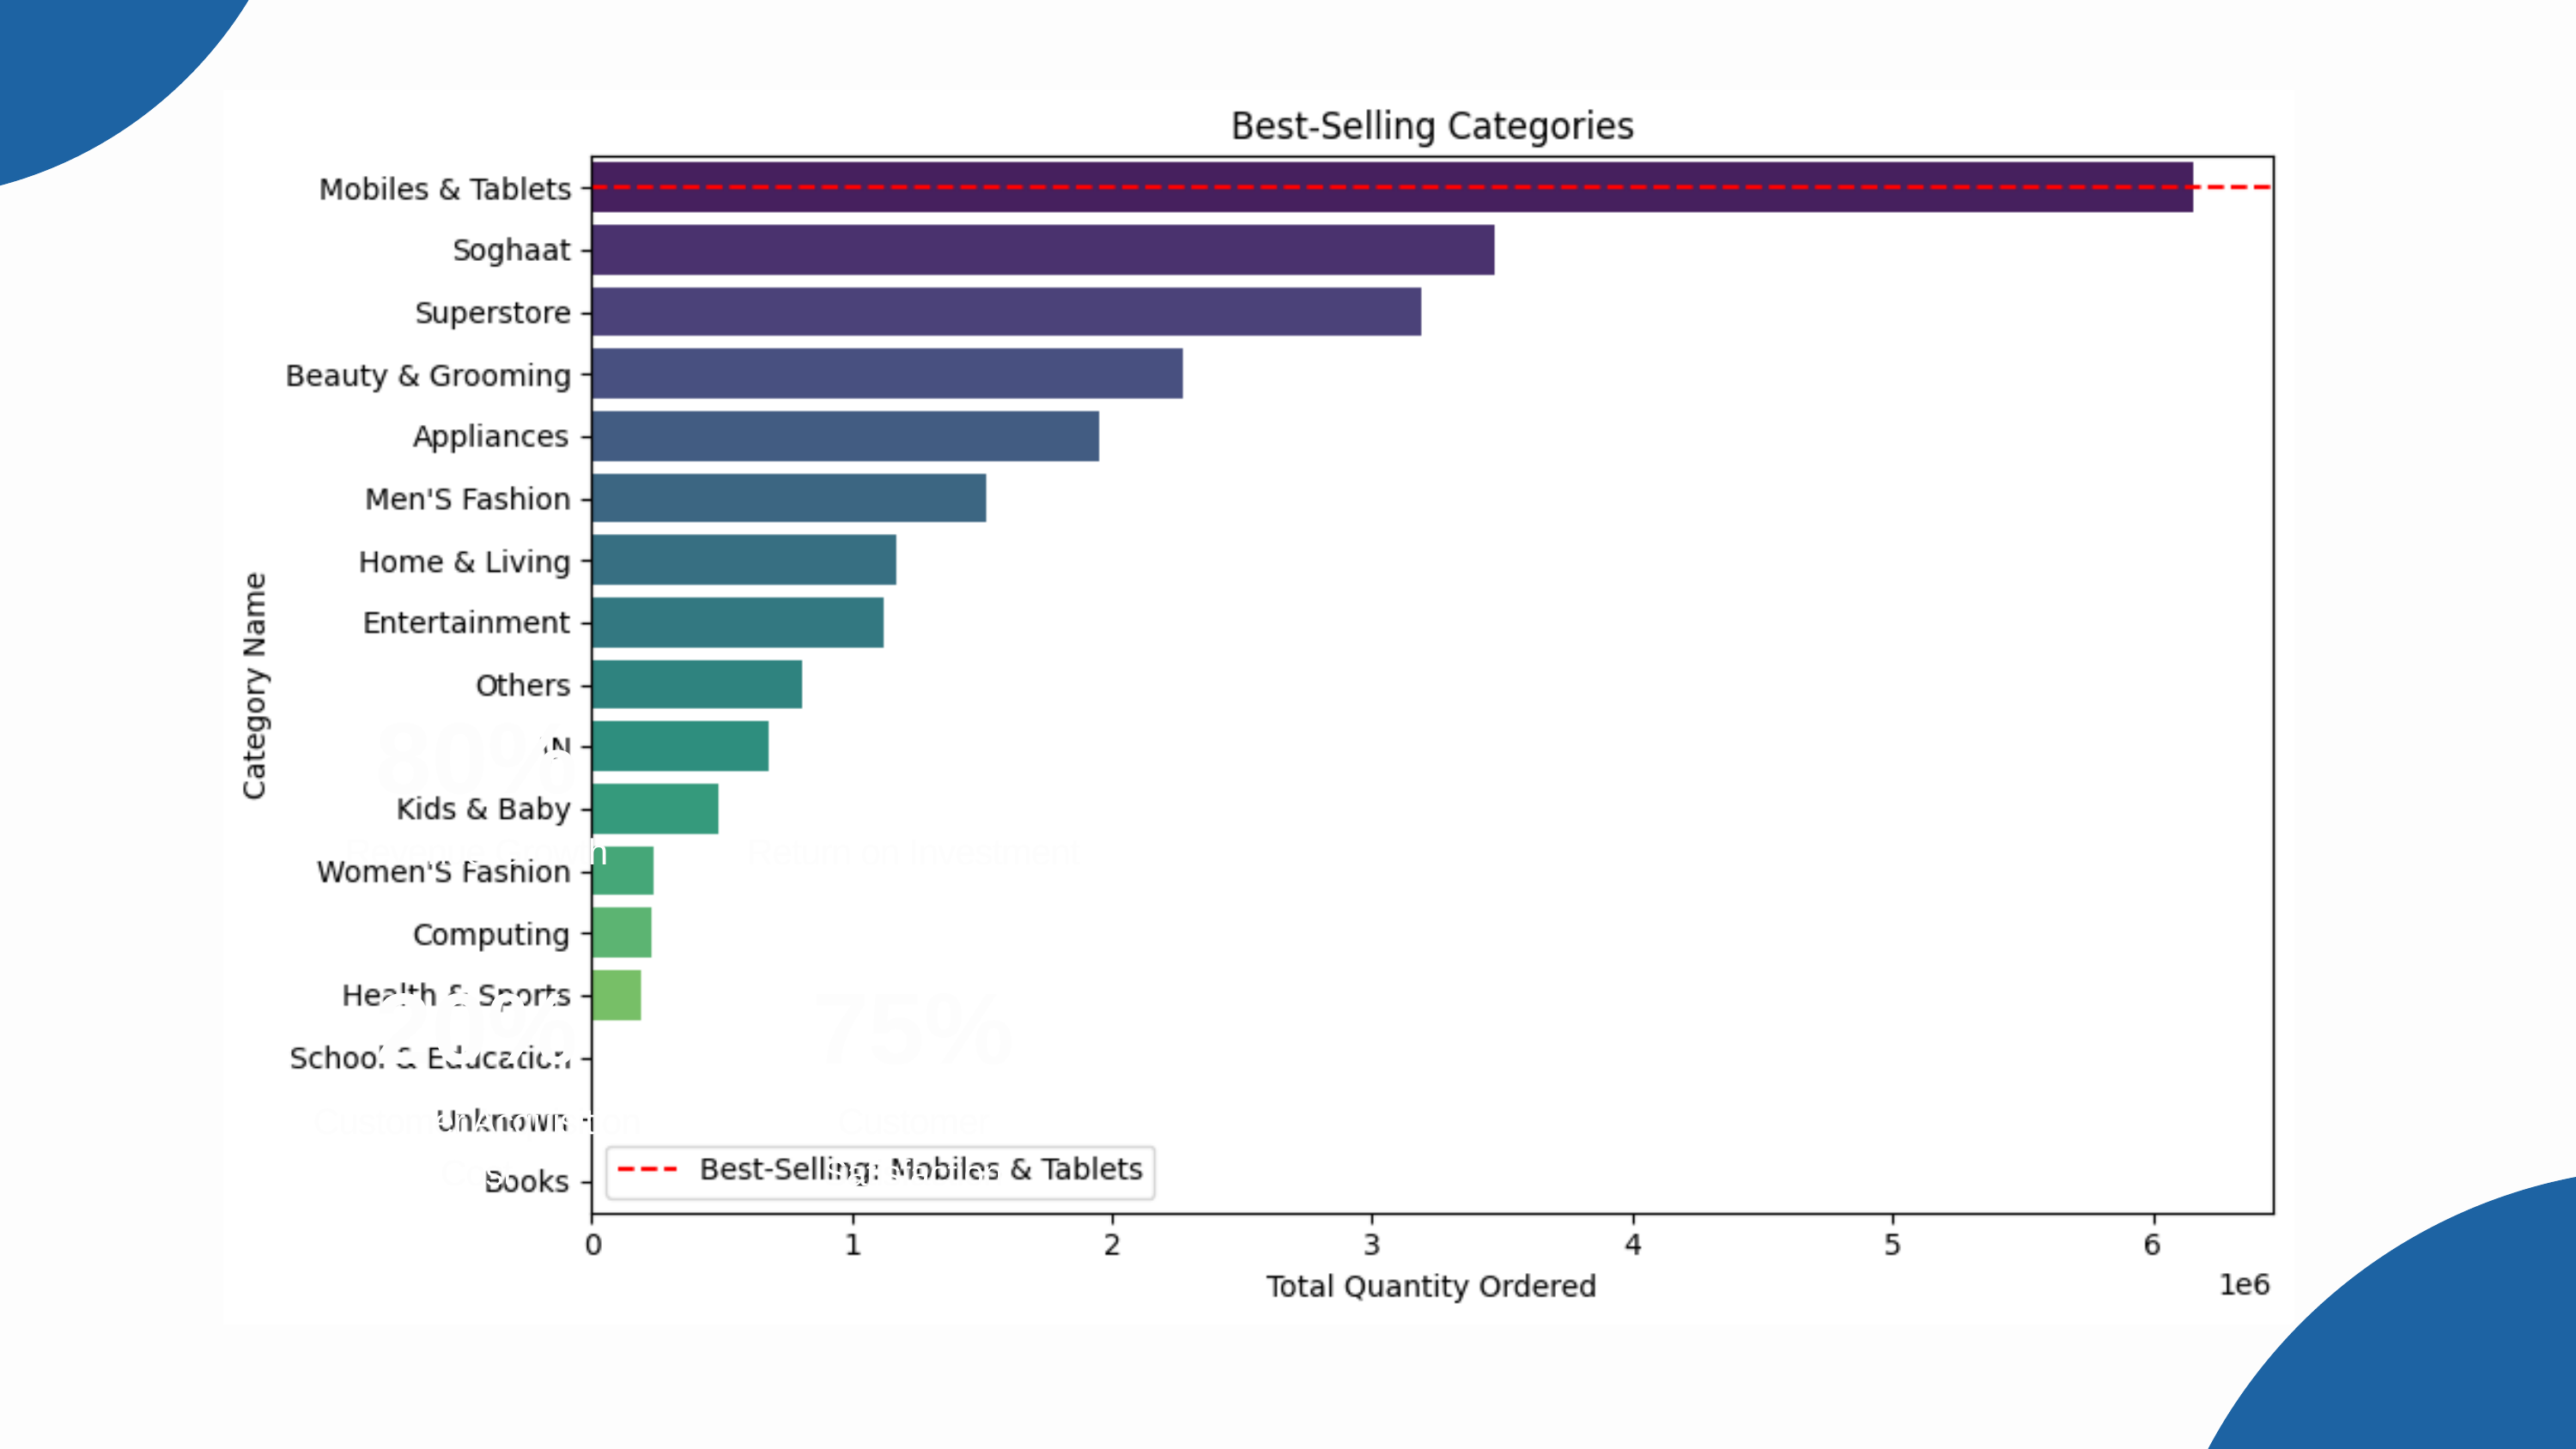

80%
Revenue Growth
Return on Investment
20%
75%
Customer Acquisition Cost
Customer Satisfaction